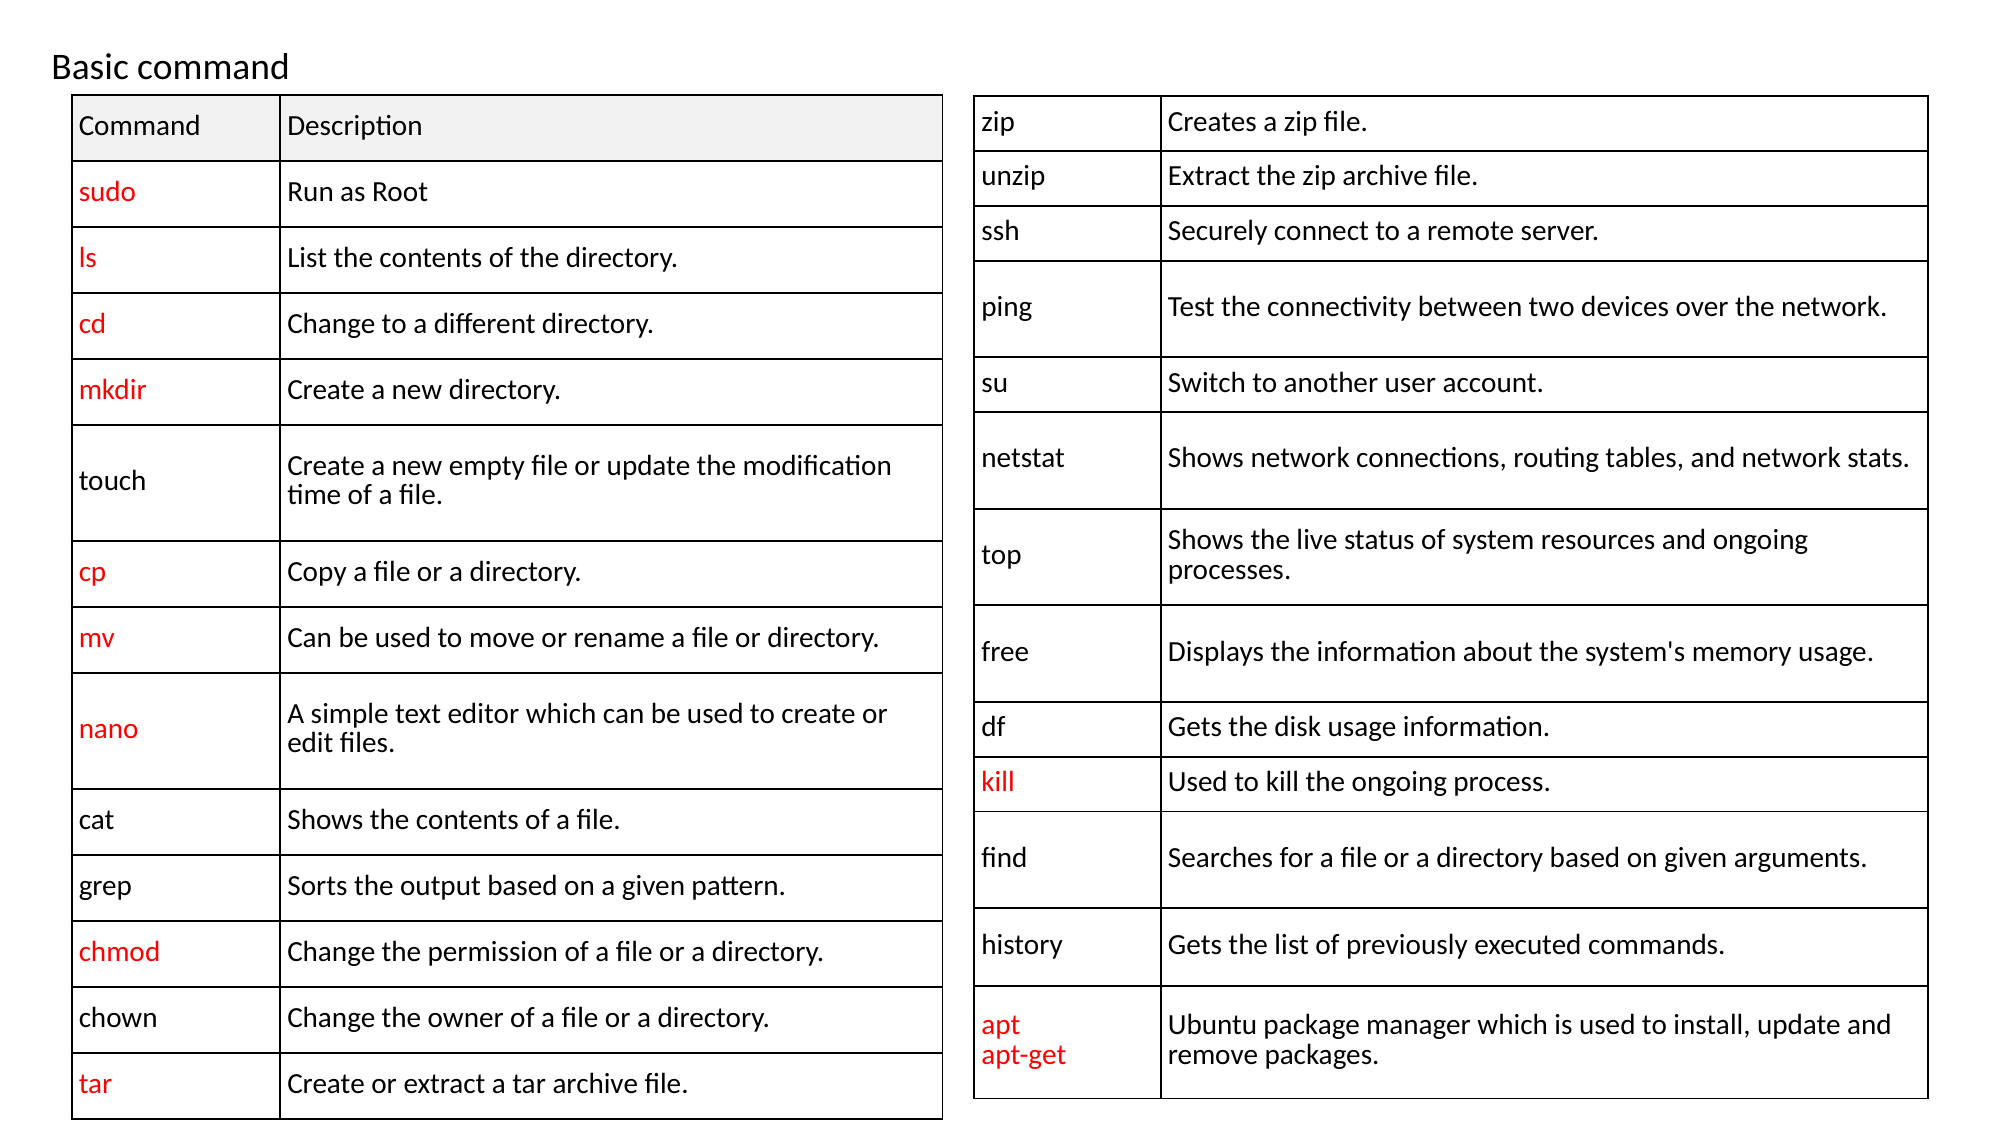

Basic command
| Command | Description |
| --- | --- |
| sudo | Run as Root |
| ls | List the contents of the directory. |
| cd | Change to a different directory. |
| mkdir | Create a new directory. |
| touch | Create a new empty file or update the modification time of a file. |
| cp | Copy a file or a directory. |
| mv | Can be used to move or rename a file or directory. |
| nano | A simple text editor which can be used to create or edit files. |
| cat | Shows the contents of a file. |
| grep | Sorts the output based on a given pattern. |
| chmod | Change the permission of a file or a directory. |
| chown | Change the owner of a file or a directory. |
| tar | Create or extract a tar archive file. |
| zip | Creates a zip file. |
| --- | --- |
| unzip | Extract the zip archive file. |
| ssh | Securely connect to a remote server. |
| ping | Test the connectivity between two devices over the network. |
| su | Switch to another user account. |
| netstat | Shows network connections, routing tables, and network stats. |
| top | Shows the live status of system resources and ongoing processes. |
| free | Displays the information about the system's memory usage. |
| df | Gets the disk usage information. |
| kill | Used to kill the ongoing process. |
| find | Searches for a file or a directory based on given arguments. |
| history | Gets the list of previously executed commands. |
| apt apt-get | Ubuntu package manager which is used to install, update and remove packages. |